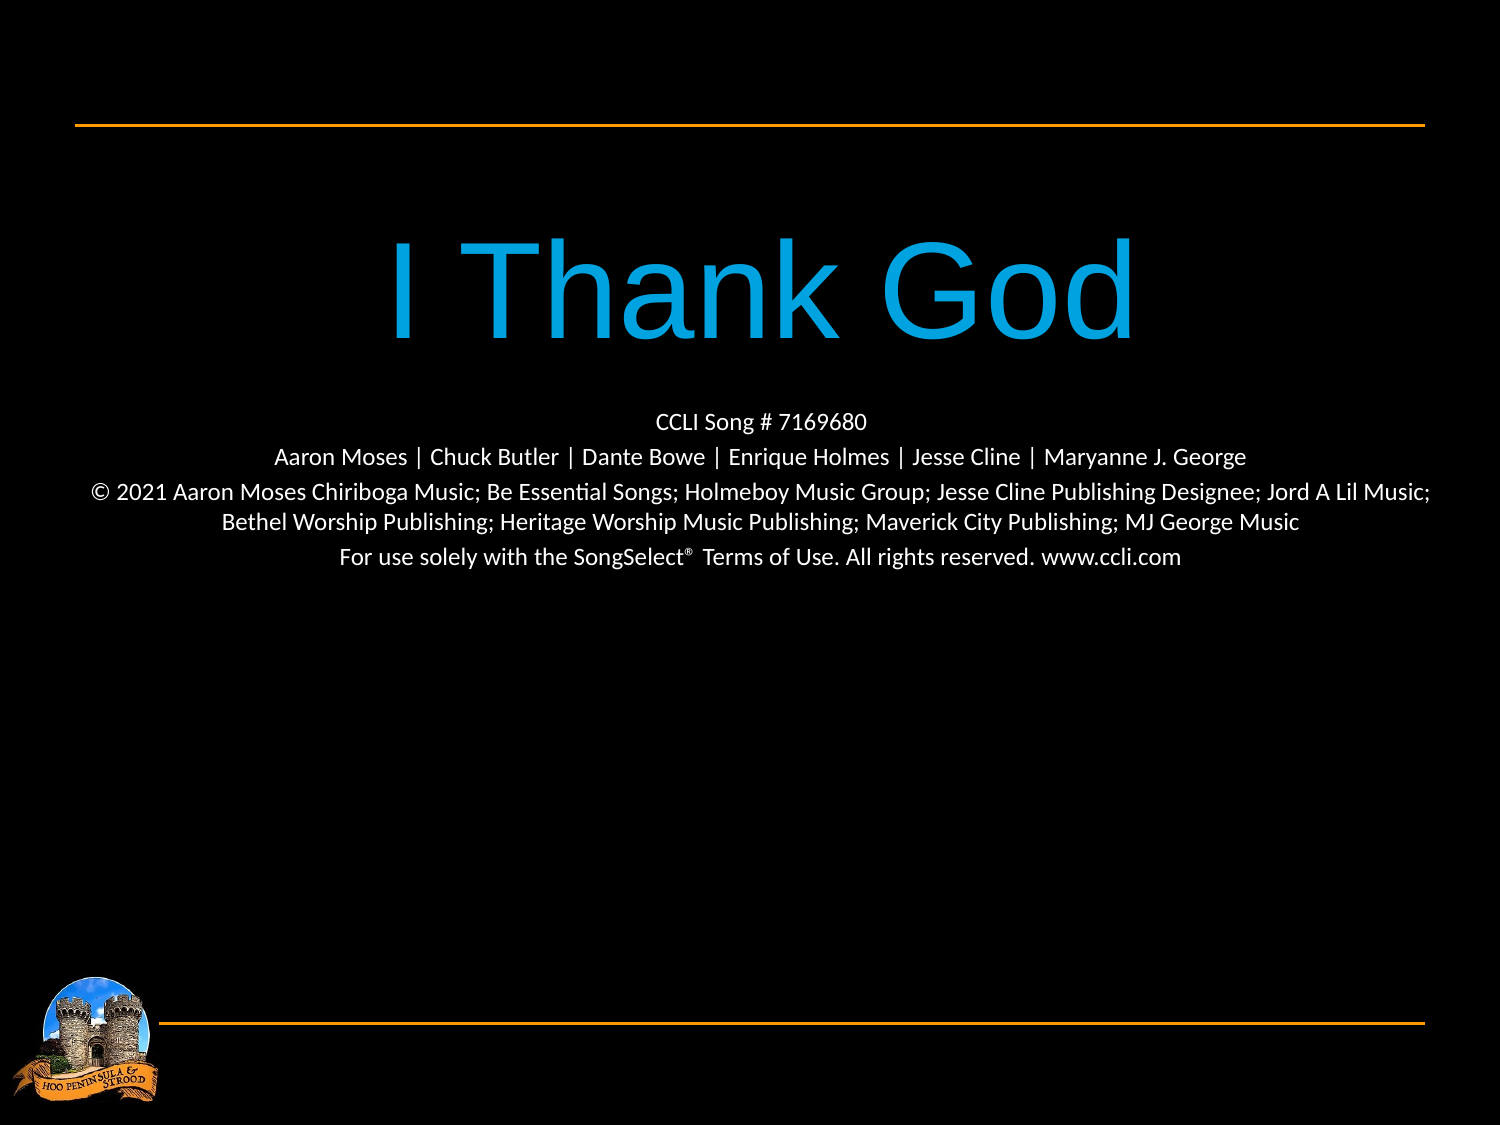

I Thank God

CCLI Song # 7169680
Aaron Moses | Chuck Butler | Dante Bowe | Enrique Holmes | Jesse Cline | Maryanne J. George
© 2021 Aaron Moses Chiriboga Music; Be Essential Songs; Holmeboy Music Group; Jesse Cline Publishing Designee; Jord A Lil Music; Bethel Worship Publishing; Heritage Worship Music Publishing; Maverick City Publishing; MJ George Music
For use solely with the SongSelect® Terms of Use. All rights reserved. www.ccli.com